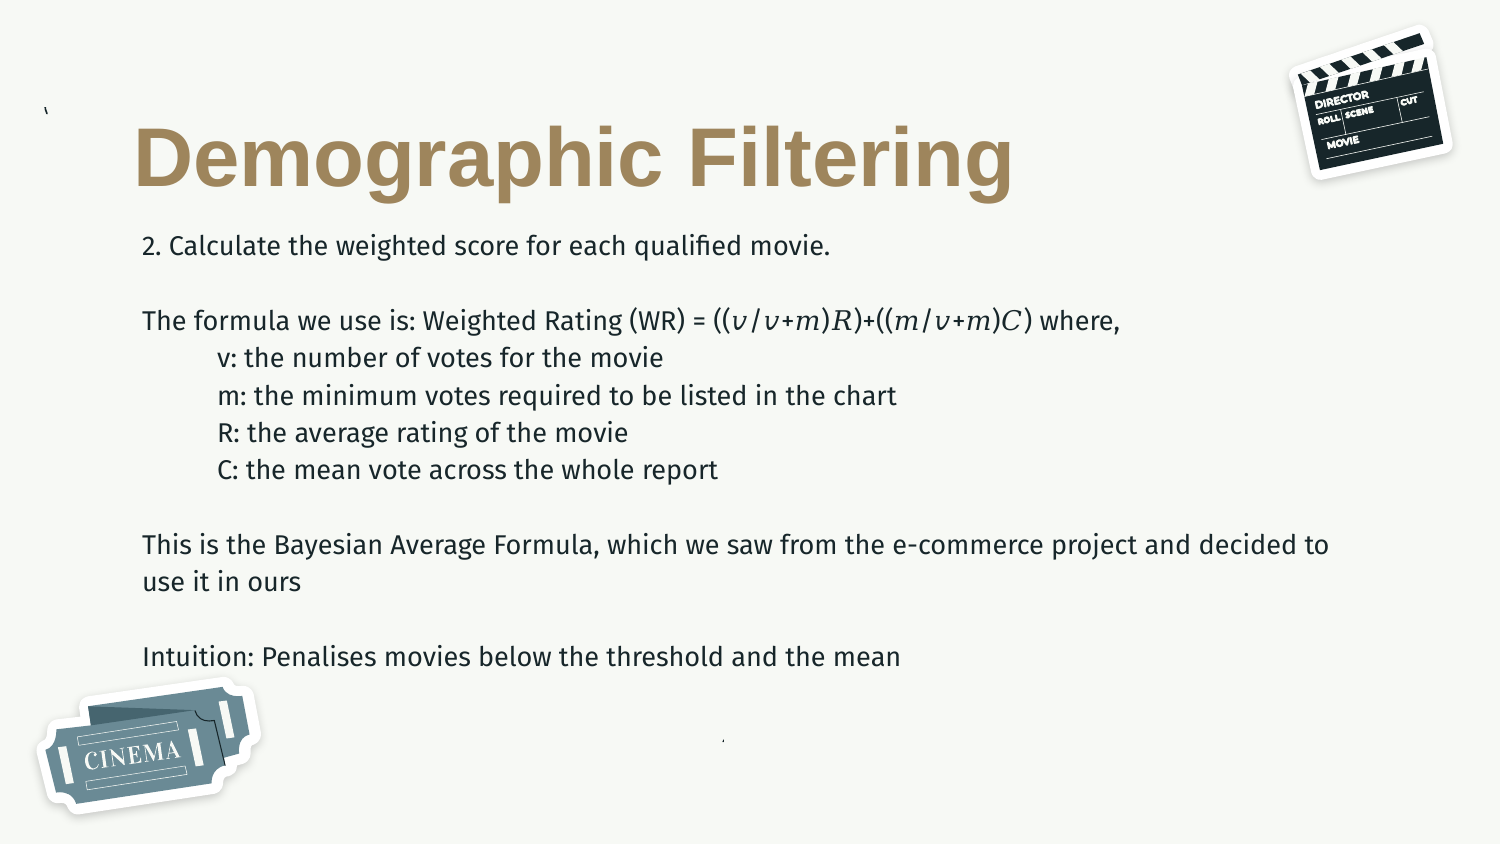

# Demographic Filtering
2. Calculate the weighted score for each qualified movie.

The formula we use is: Weighted Rating (WR) = ((𝑣/𝑣+𝑚)𝑅)+((𝑚/𝑣+𝑚)𝐶) where,
v: the number of votes for the movie
m: the minimum votes required to be listed in the chart
R: the average rating of the movie
C: the mean vote across the whole report

This is the Bayesian Average Formula, which we saw from the e-commerce project and decided to use it in ours

Intuition: Penalises movies below the threshold and the mean